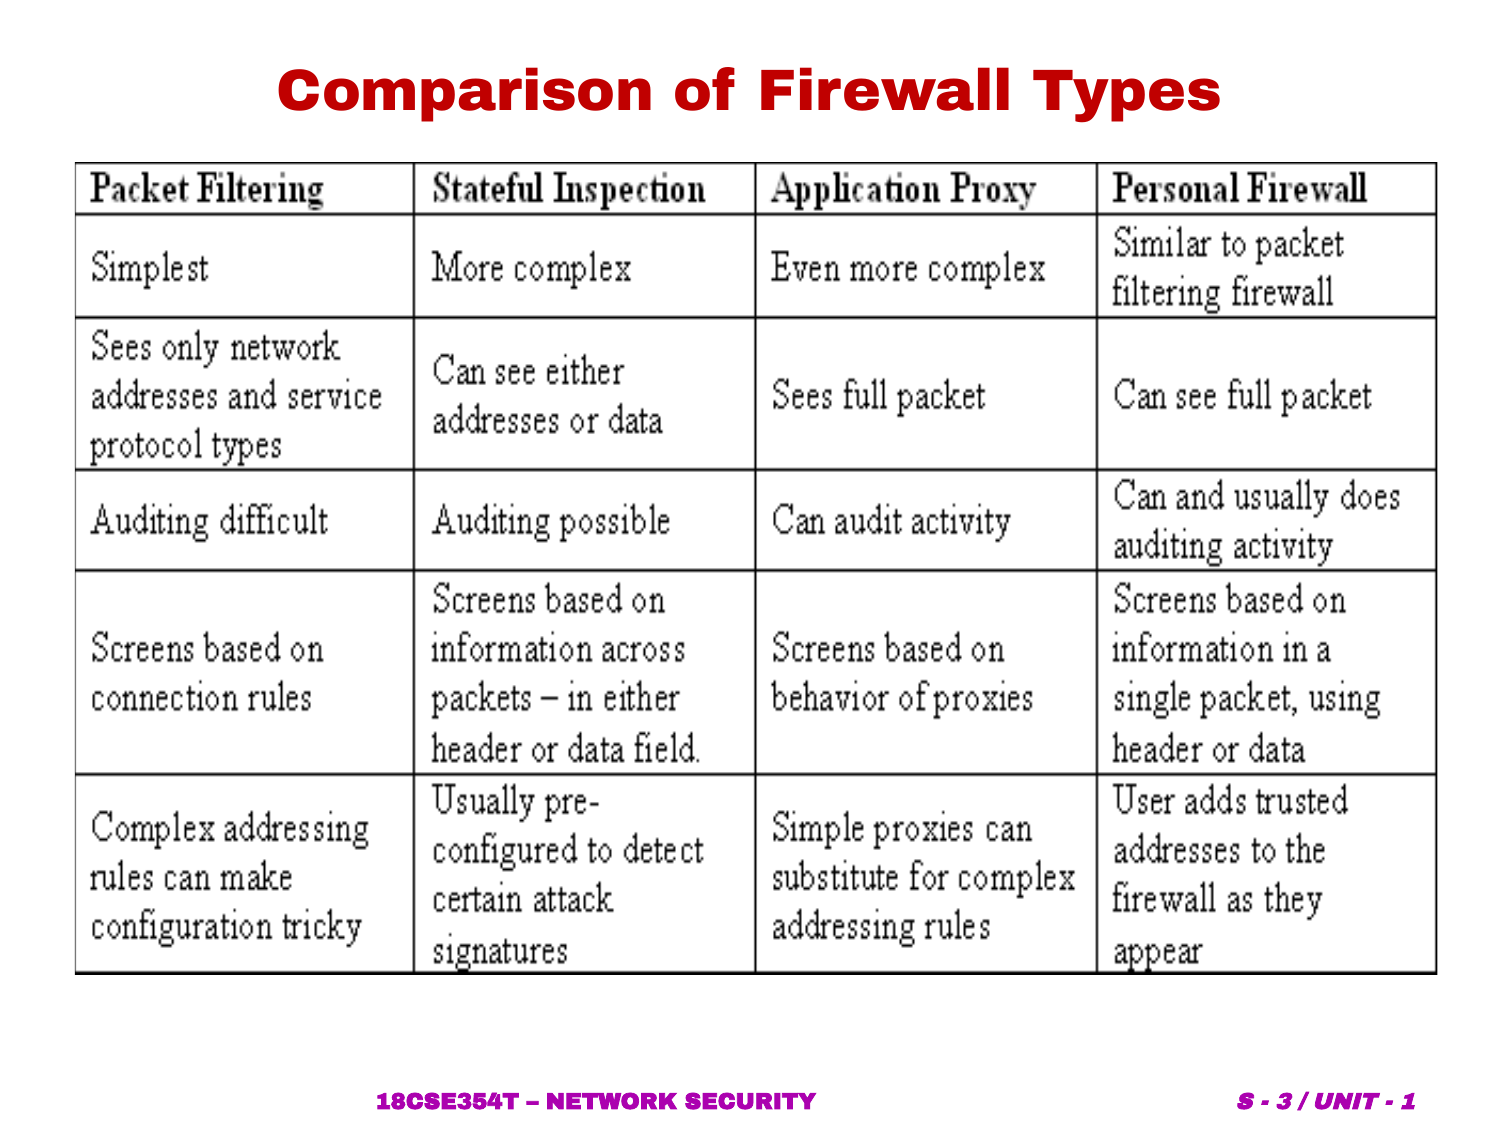

# Comparison of Firewall Types

                                18CSE354T – NETWORK SECURITY                                                      S - 3 / UNIT - 1